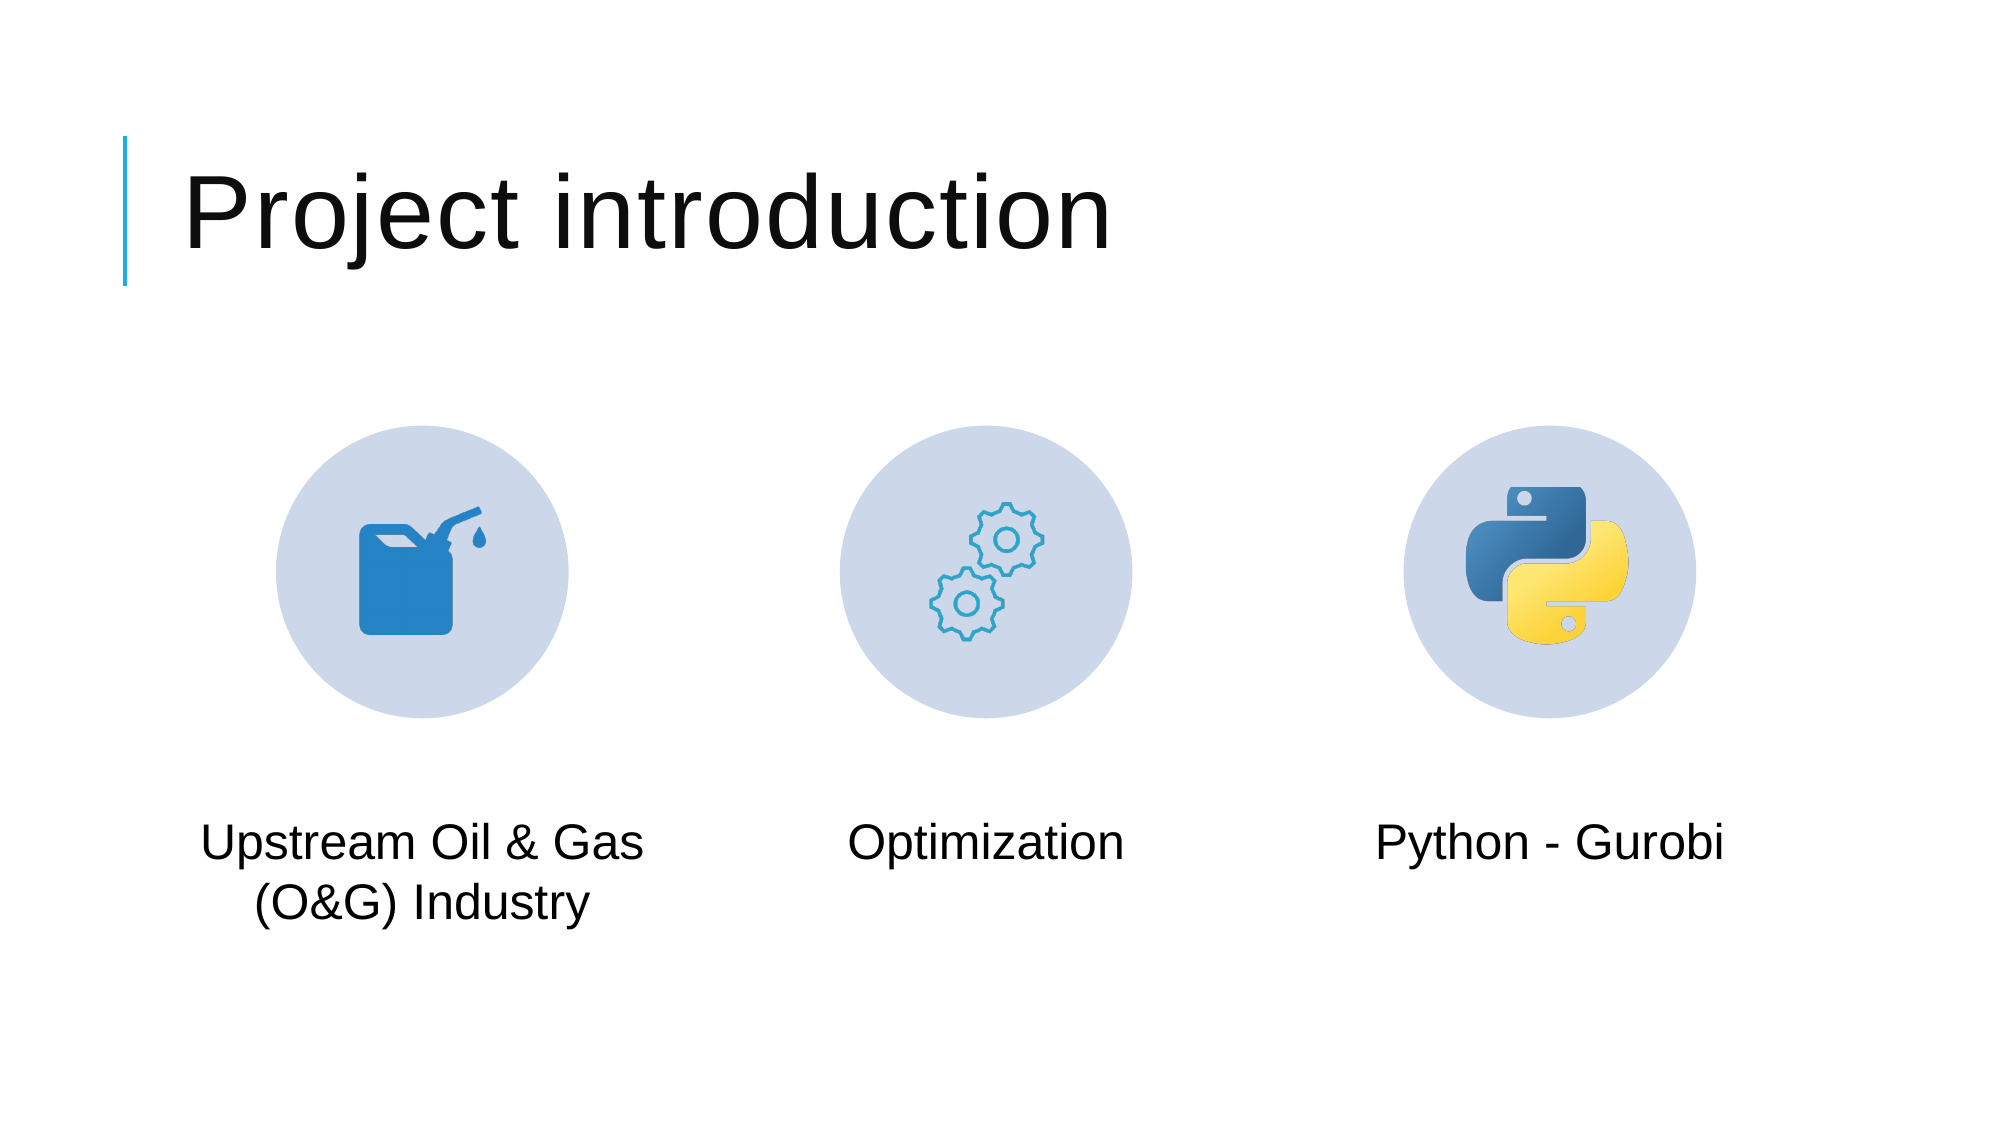

# Project introduction
Upstream Oil & Gas (O&G) Industry
Optimization
Python - Gurobi